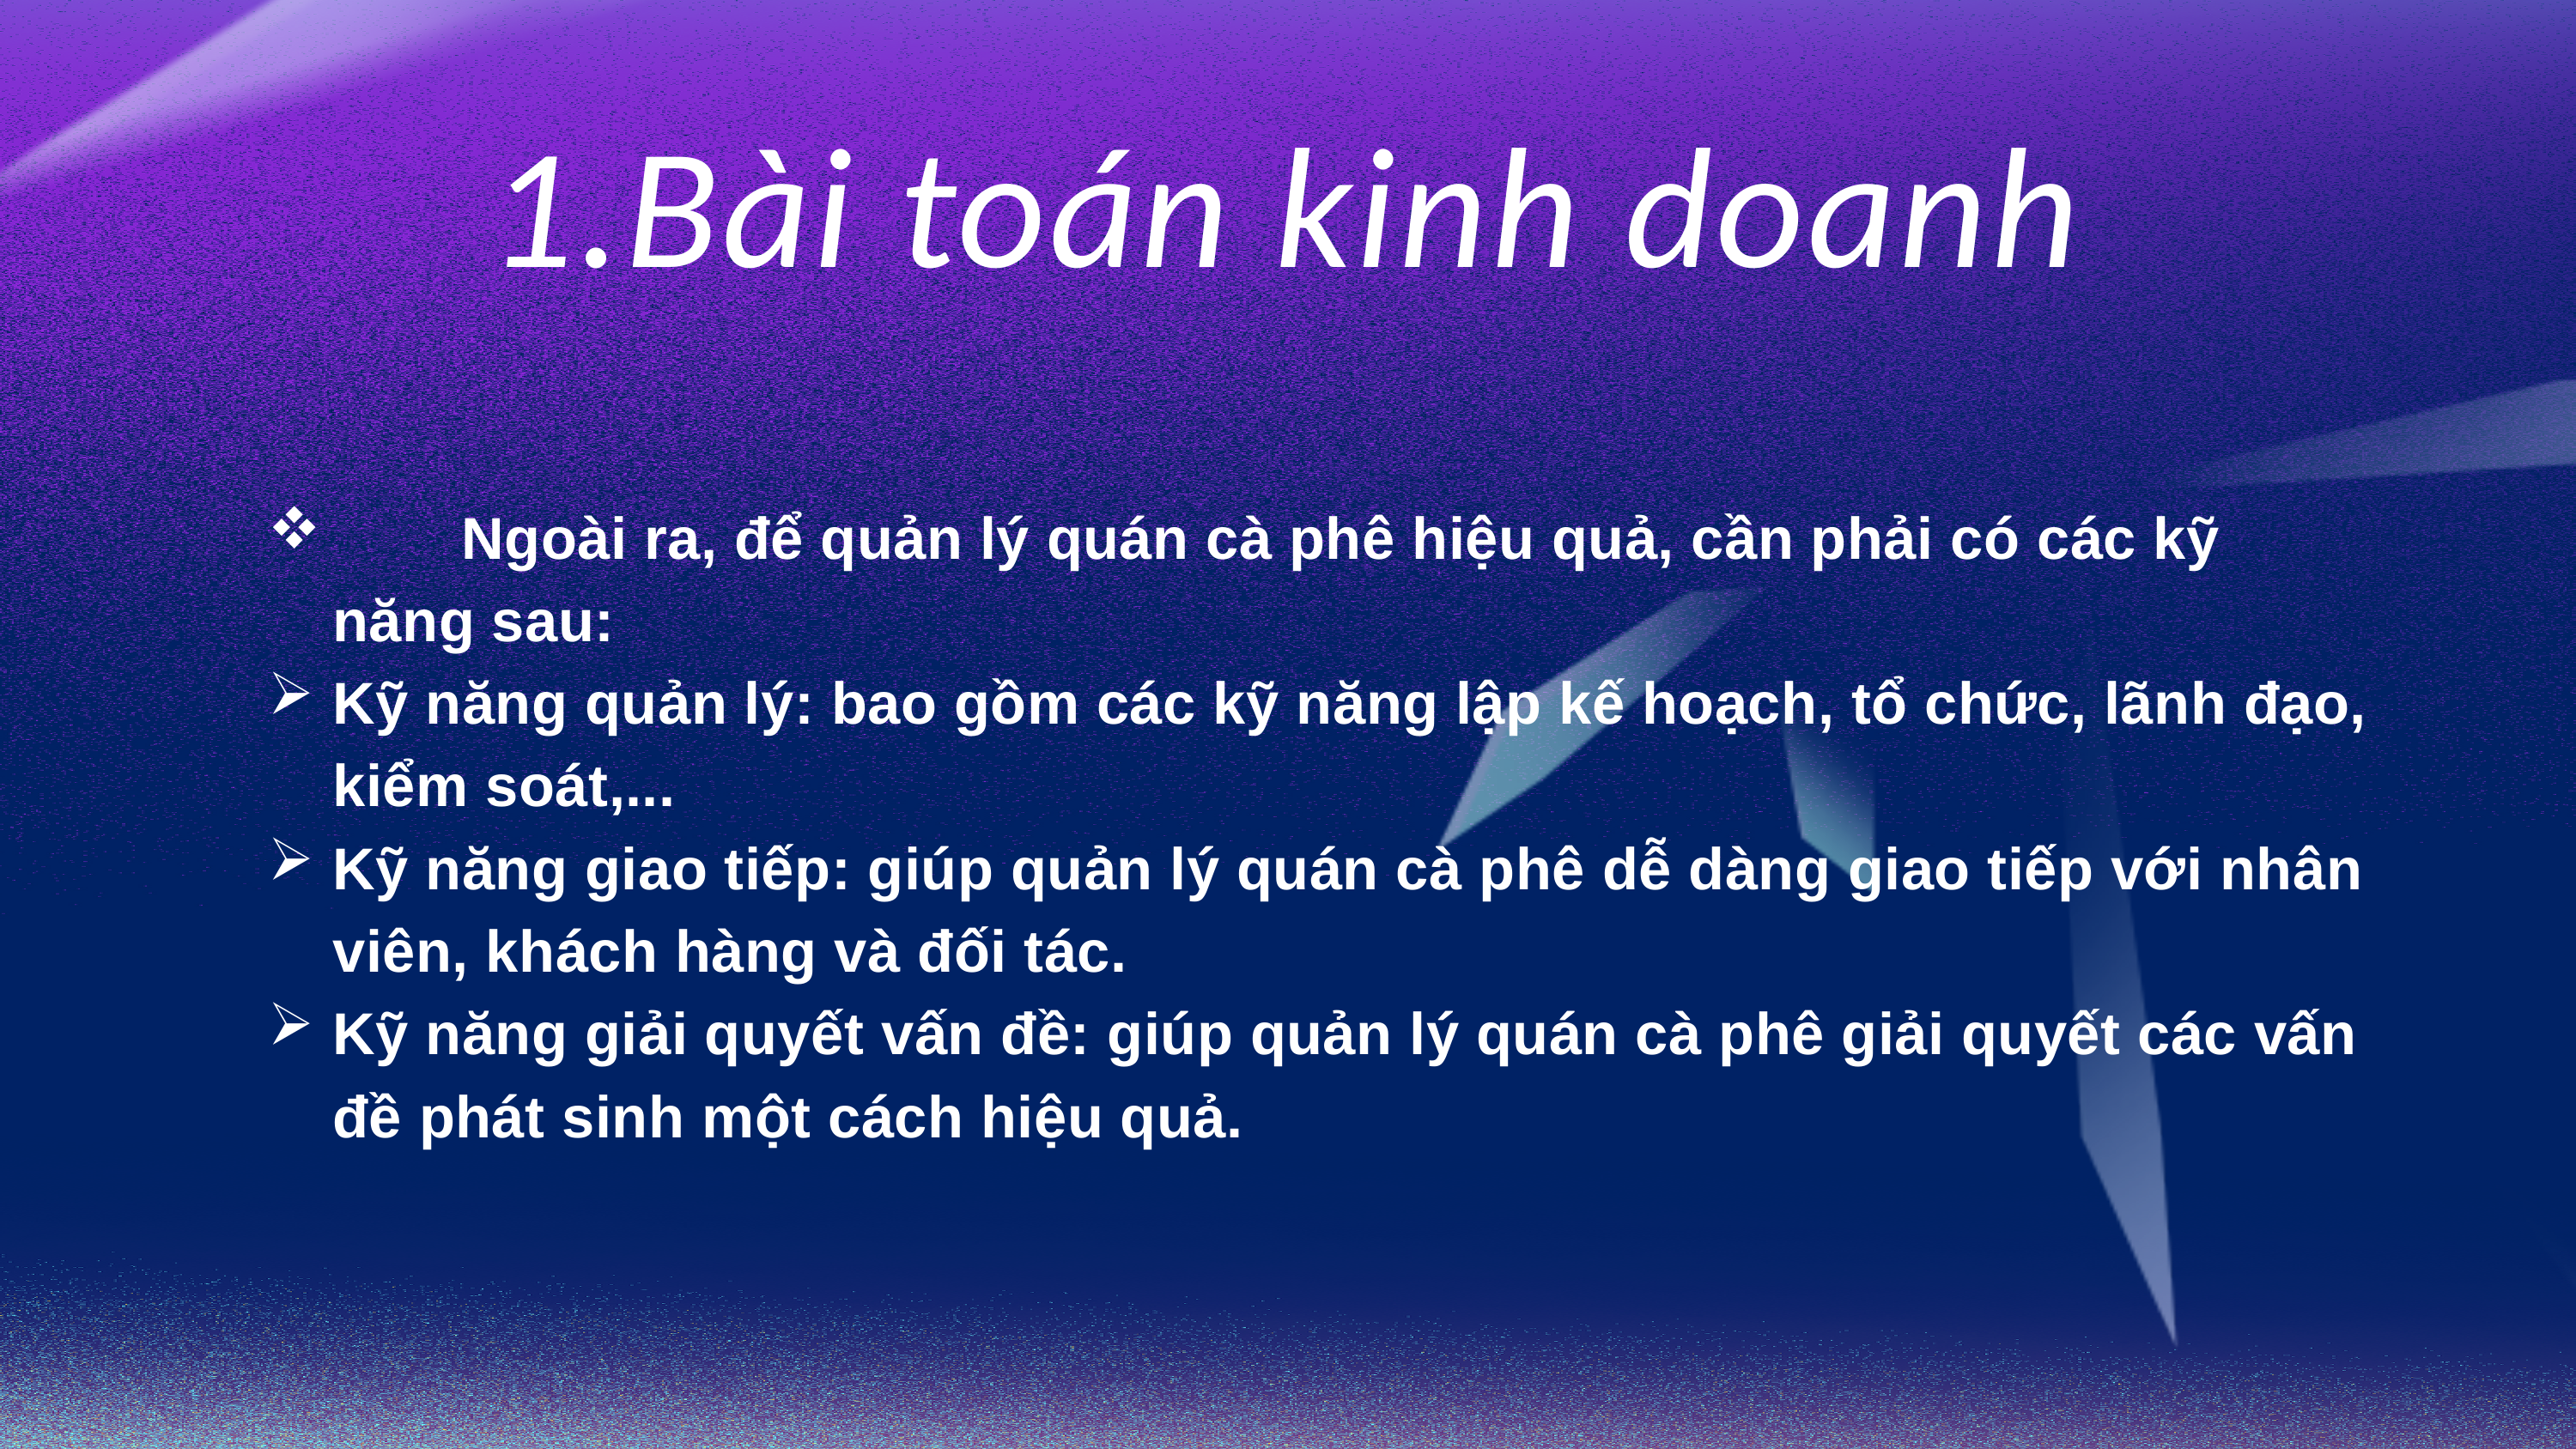

1.Bài toán kinh doanh
	Ngoài ra, để quản lý quán cà phê hiệu quả, cần phải có các kỹ năng sau:
Kỹ năng quản lý: bao gồm các kỹ năng lập kế hoạch, tổ chức, lãnh đạo, kiểm soát,...
Kỹ năng giao tiếp: giúp quản lý quán cà phê dễ dàng giao tiếp với nhân viên, khách hàng và đối tác.
Kỹ năng giải quyết vấn đề: giúp quản lý quán cà phê giải quyết các vấn đề phát sinh một cách hiệu quả.